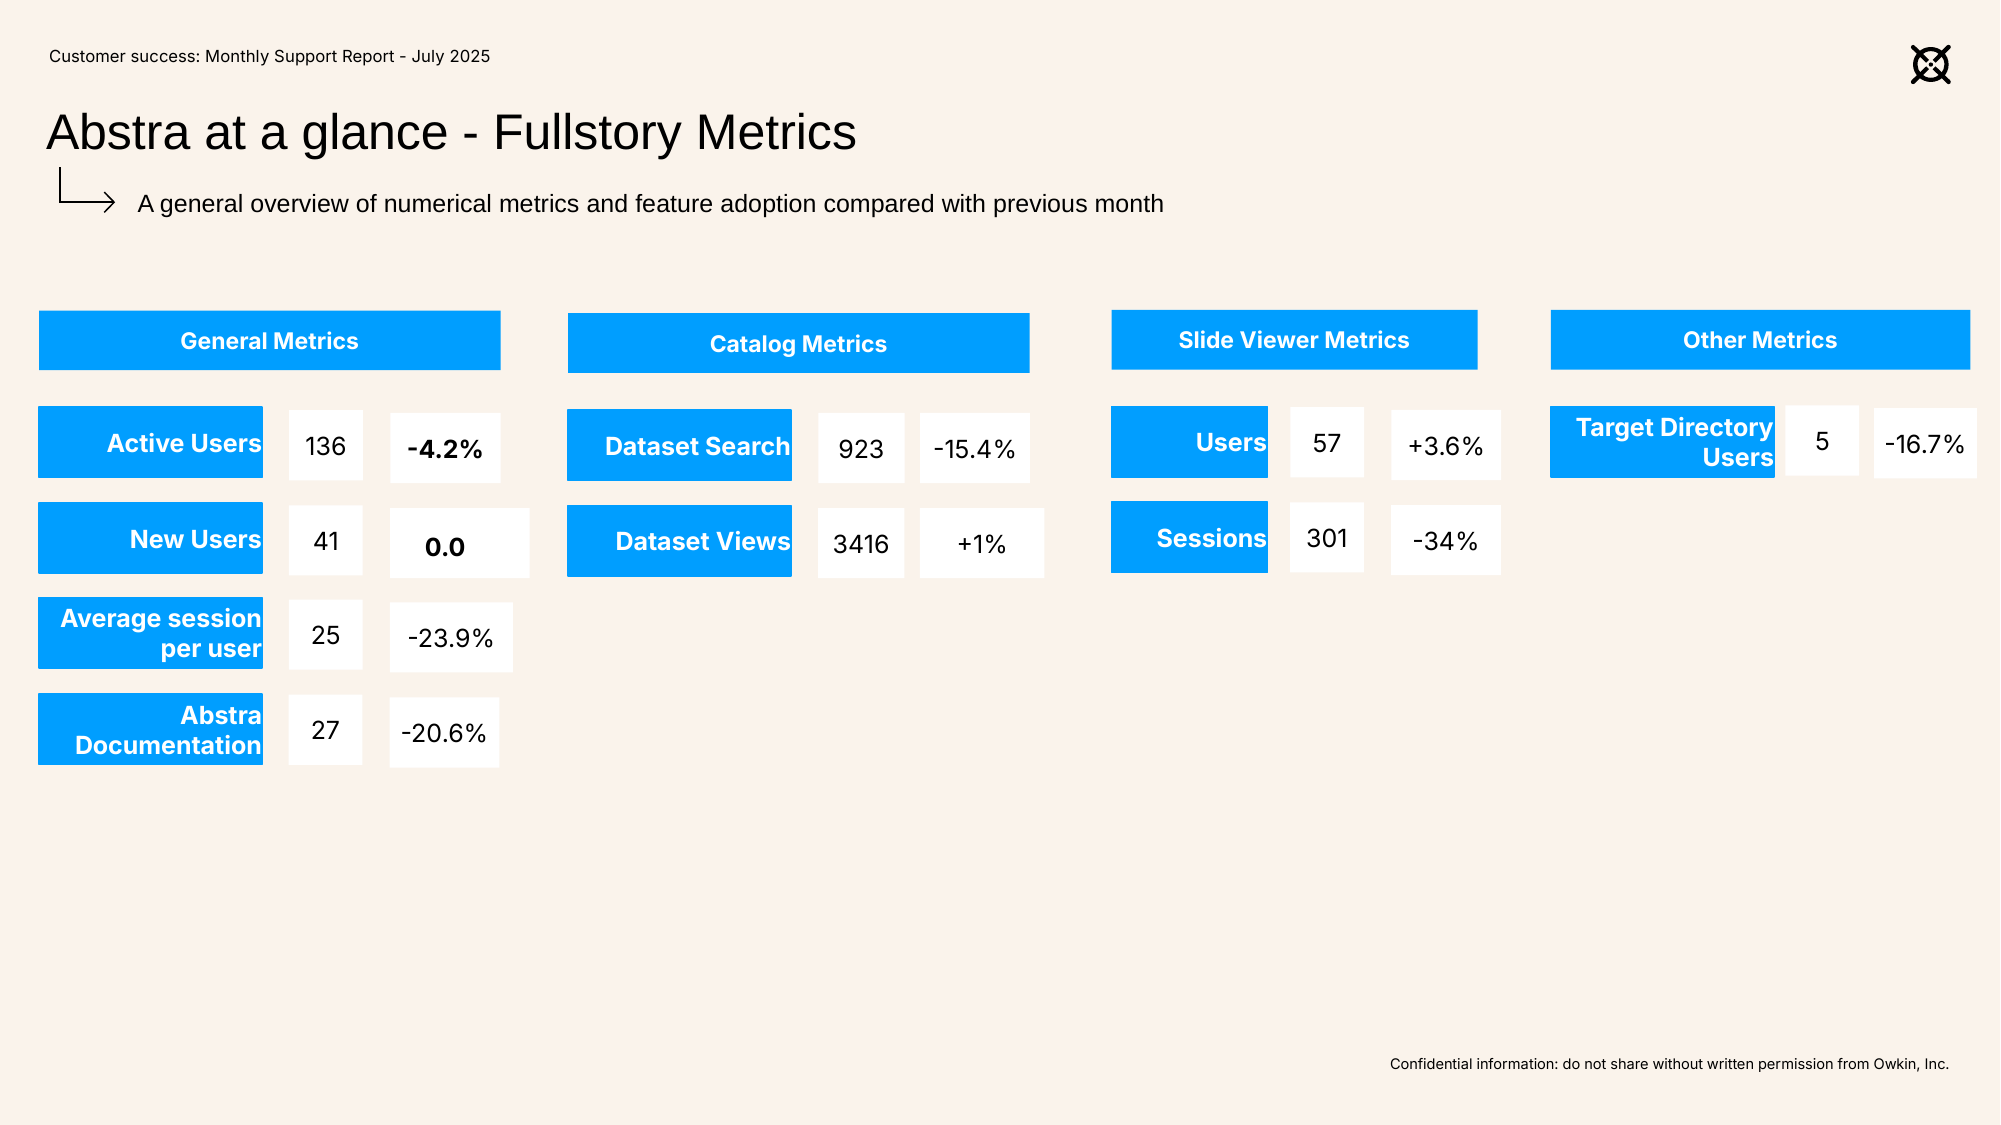

Customer success: Monthly Support Report - July 2025
# Abstra at a glance - Fullstory Metrics

A general overview of numerical metrics and feature adoption compared with previous month
Slide Viewer Metrics
Other Metrics
General Metrics
Catalog Metrics
5
Target Directory Users
Users
Active Users
57
-16.7%
Dataset Search
+3.6%
136
-4.2%
923
-15.4%
Sessions
301
New Users
-34%
41
Dataset Views
+1%
0.0%
3416
Average session
 per user
25
-23.9%
Abstra
Documentation
27
-20.6%